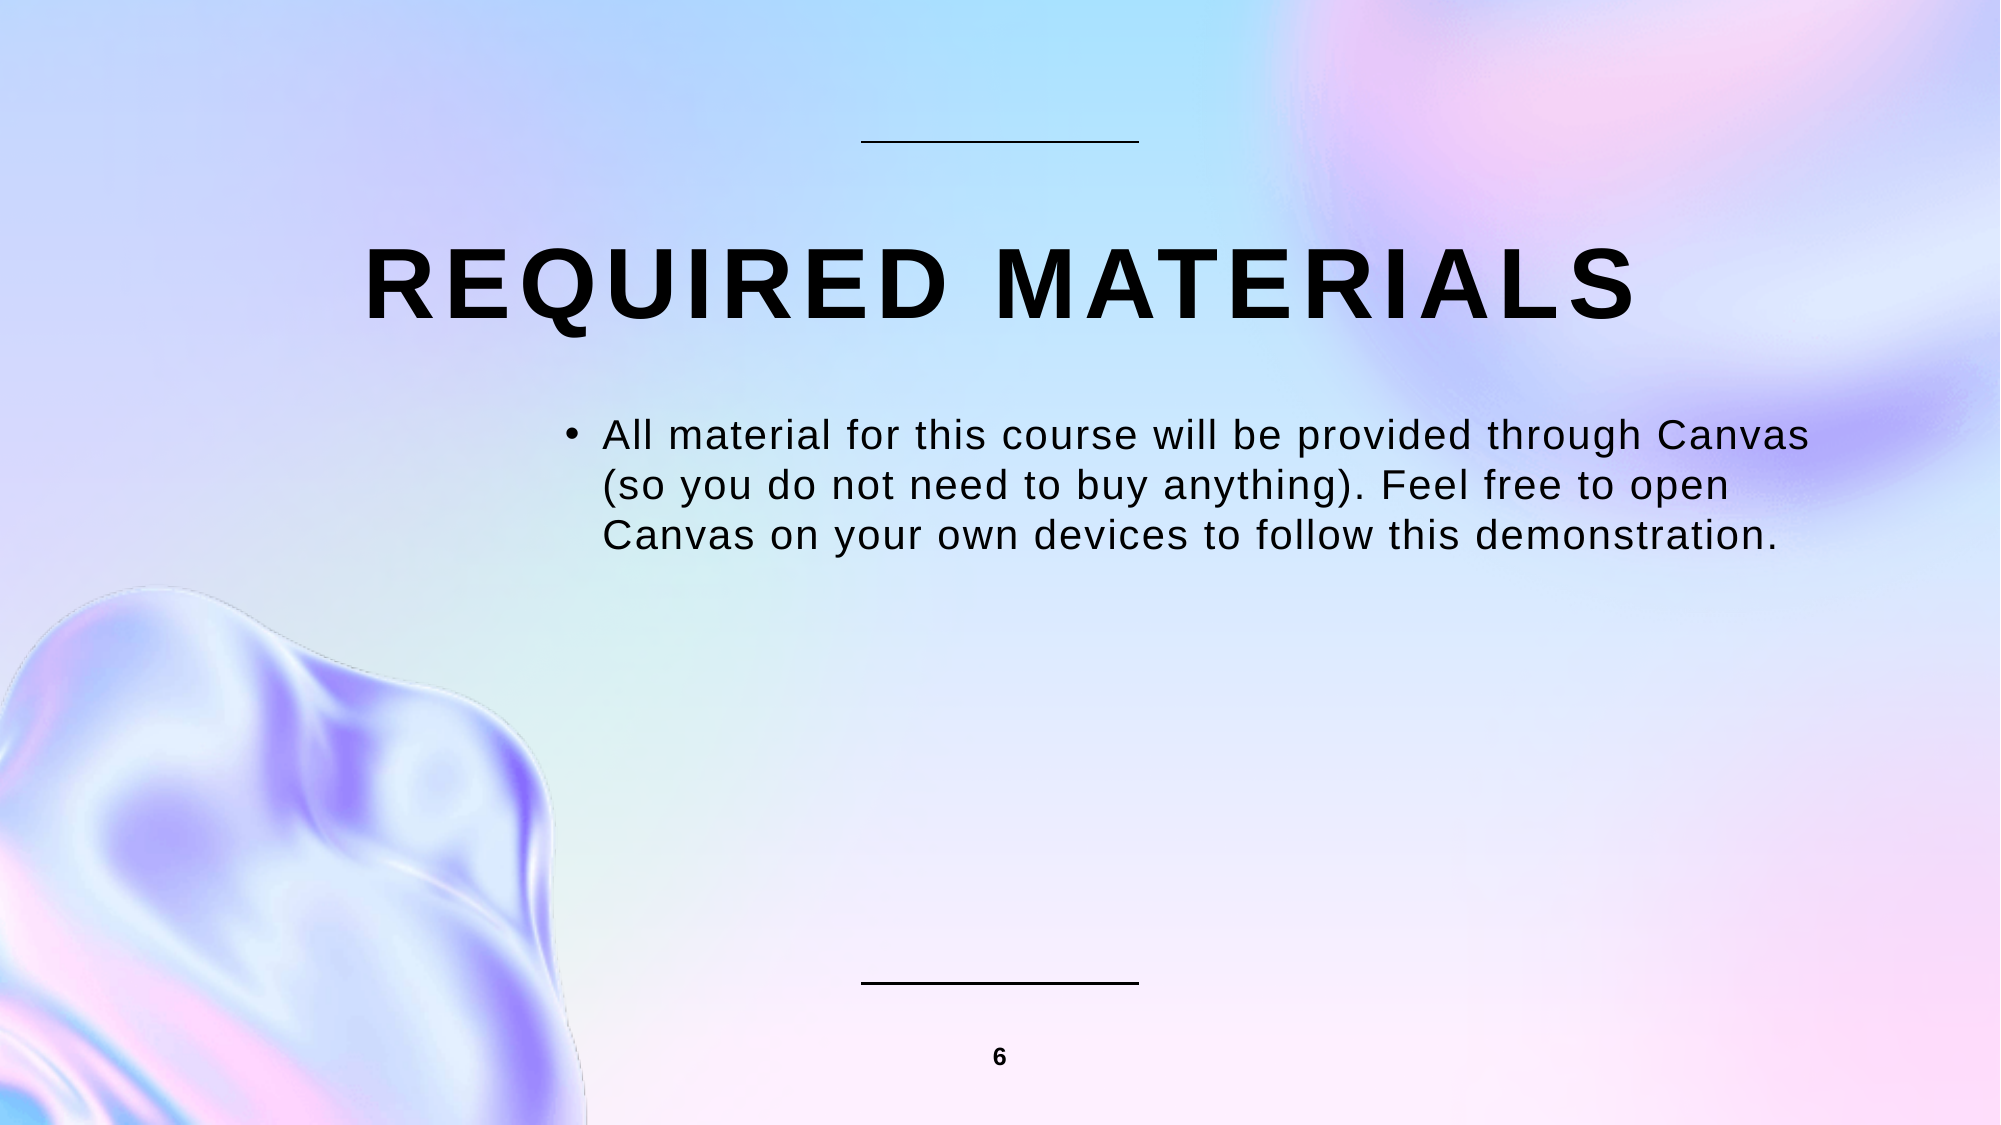

# Required Materials
All material for this course will be provided through Canvas (so you do not need to buy anything). Feel free to open Canvas on your own devices to follow this demonstration.

6